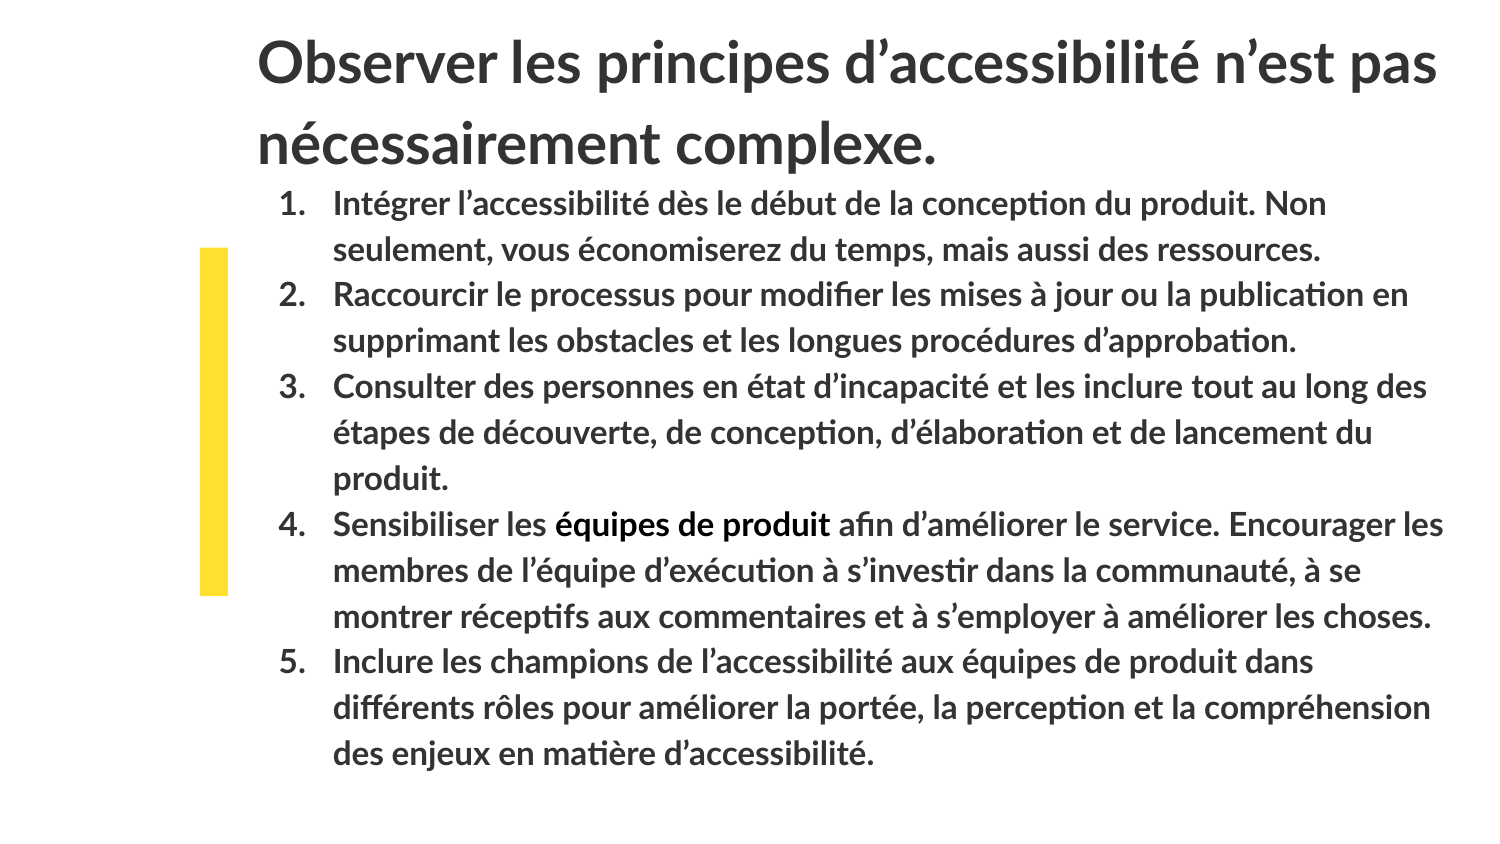

# Observer les principes d’accessibilité n’est pas nécessairement complexe.
Intégrer l’accessibilité dès le début de la conception du produit. Non seulement, vous économiserez du temps, mais aussi des ressources.
Raccourcir le processus pour modifier les mises à jour ou la publication en supprimant les obstacles et les longues procédures d’approbation.
Consulter des personnes en état d’incapacité et les inclure tout au long des étapes de découverte, de conception, d’élaboration et de lancement du produit.
Sensibiliser les équipes de produit afin d’améliorer le service. Encourager les membres de l’équipe d’exécution à s’investir dans la communauté, à se montrer réceptifs aux commentaires et à s’employer à améliorer les choses.
Inclure les champions de l’accessibilité aux équipes de produit dans différents rôles pour améliorer la portée, la perception et la compréhension des enjeux en matière d’accessibilité.